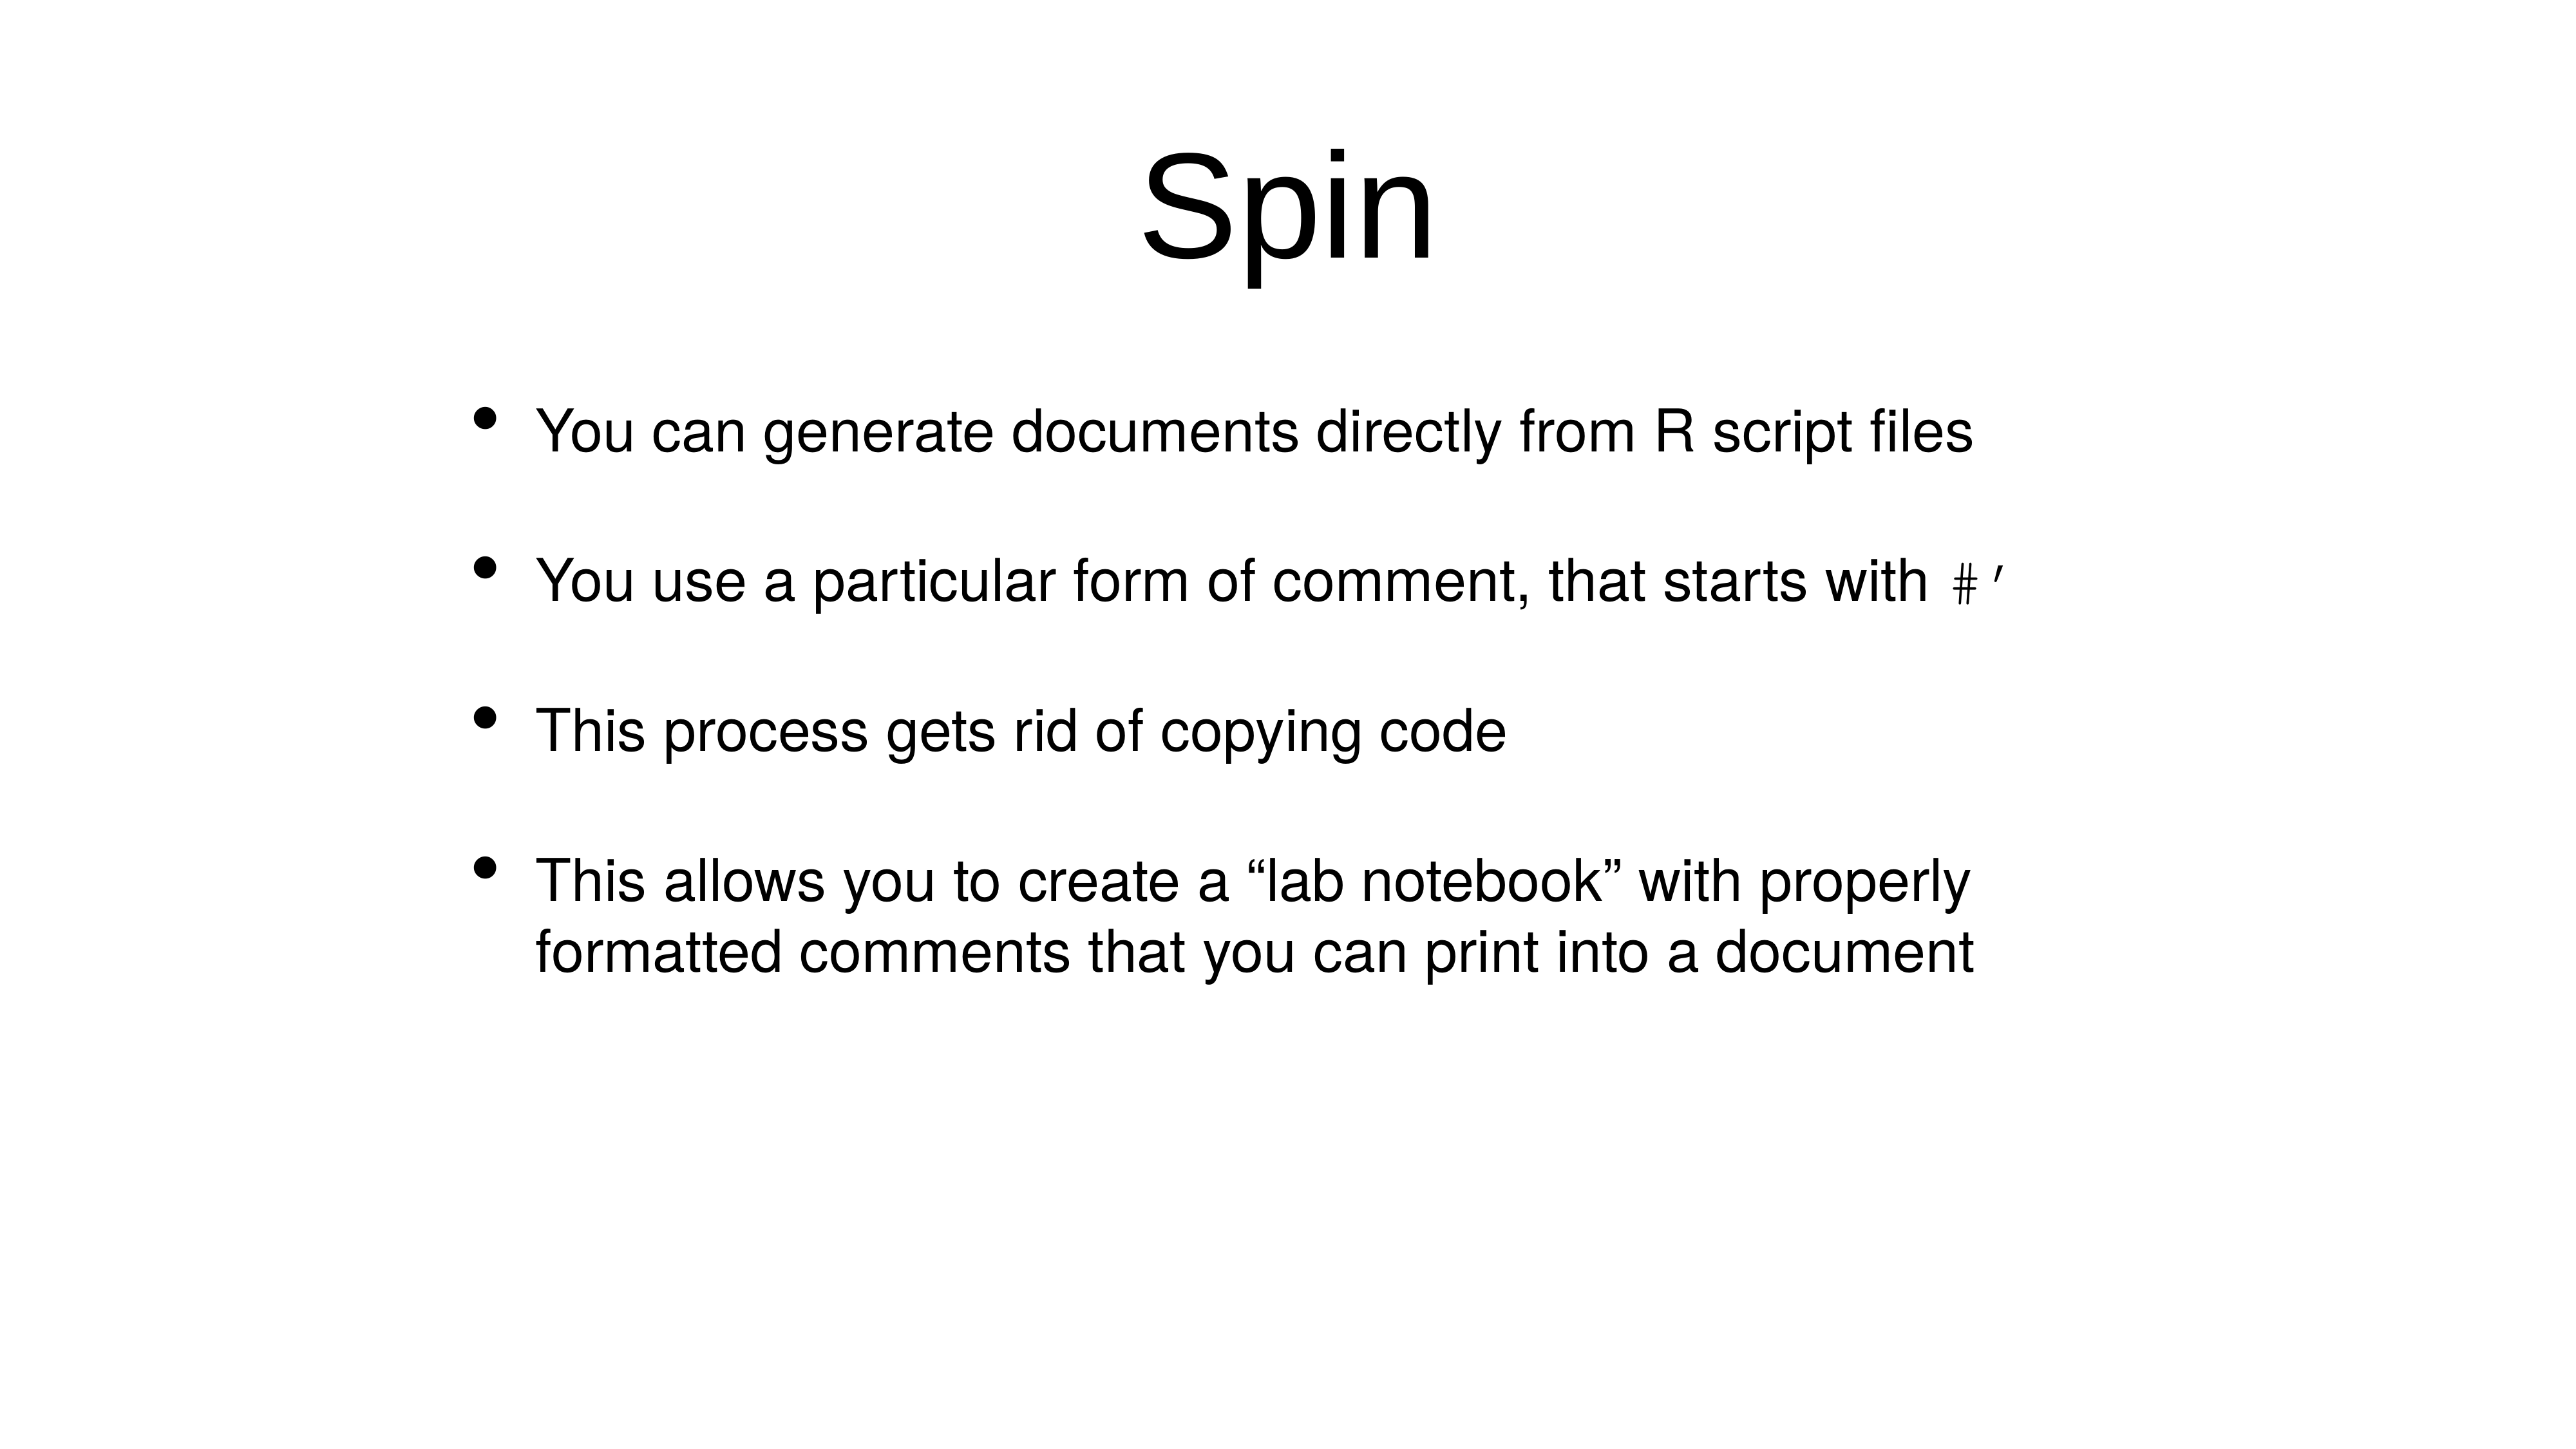

# Spin
You can generate documents directly from R script files
You use a particular form of comment, that starts with #’
This process gets rid of copying code
This allows you to create a “lab notebook” with properly formatted comments that you can print into a document